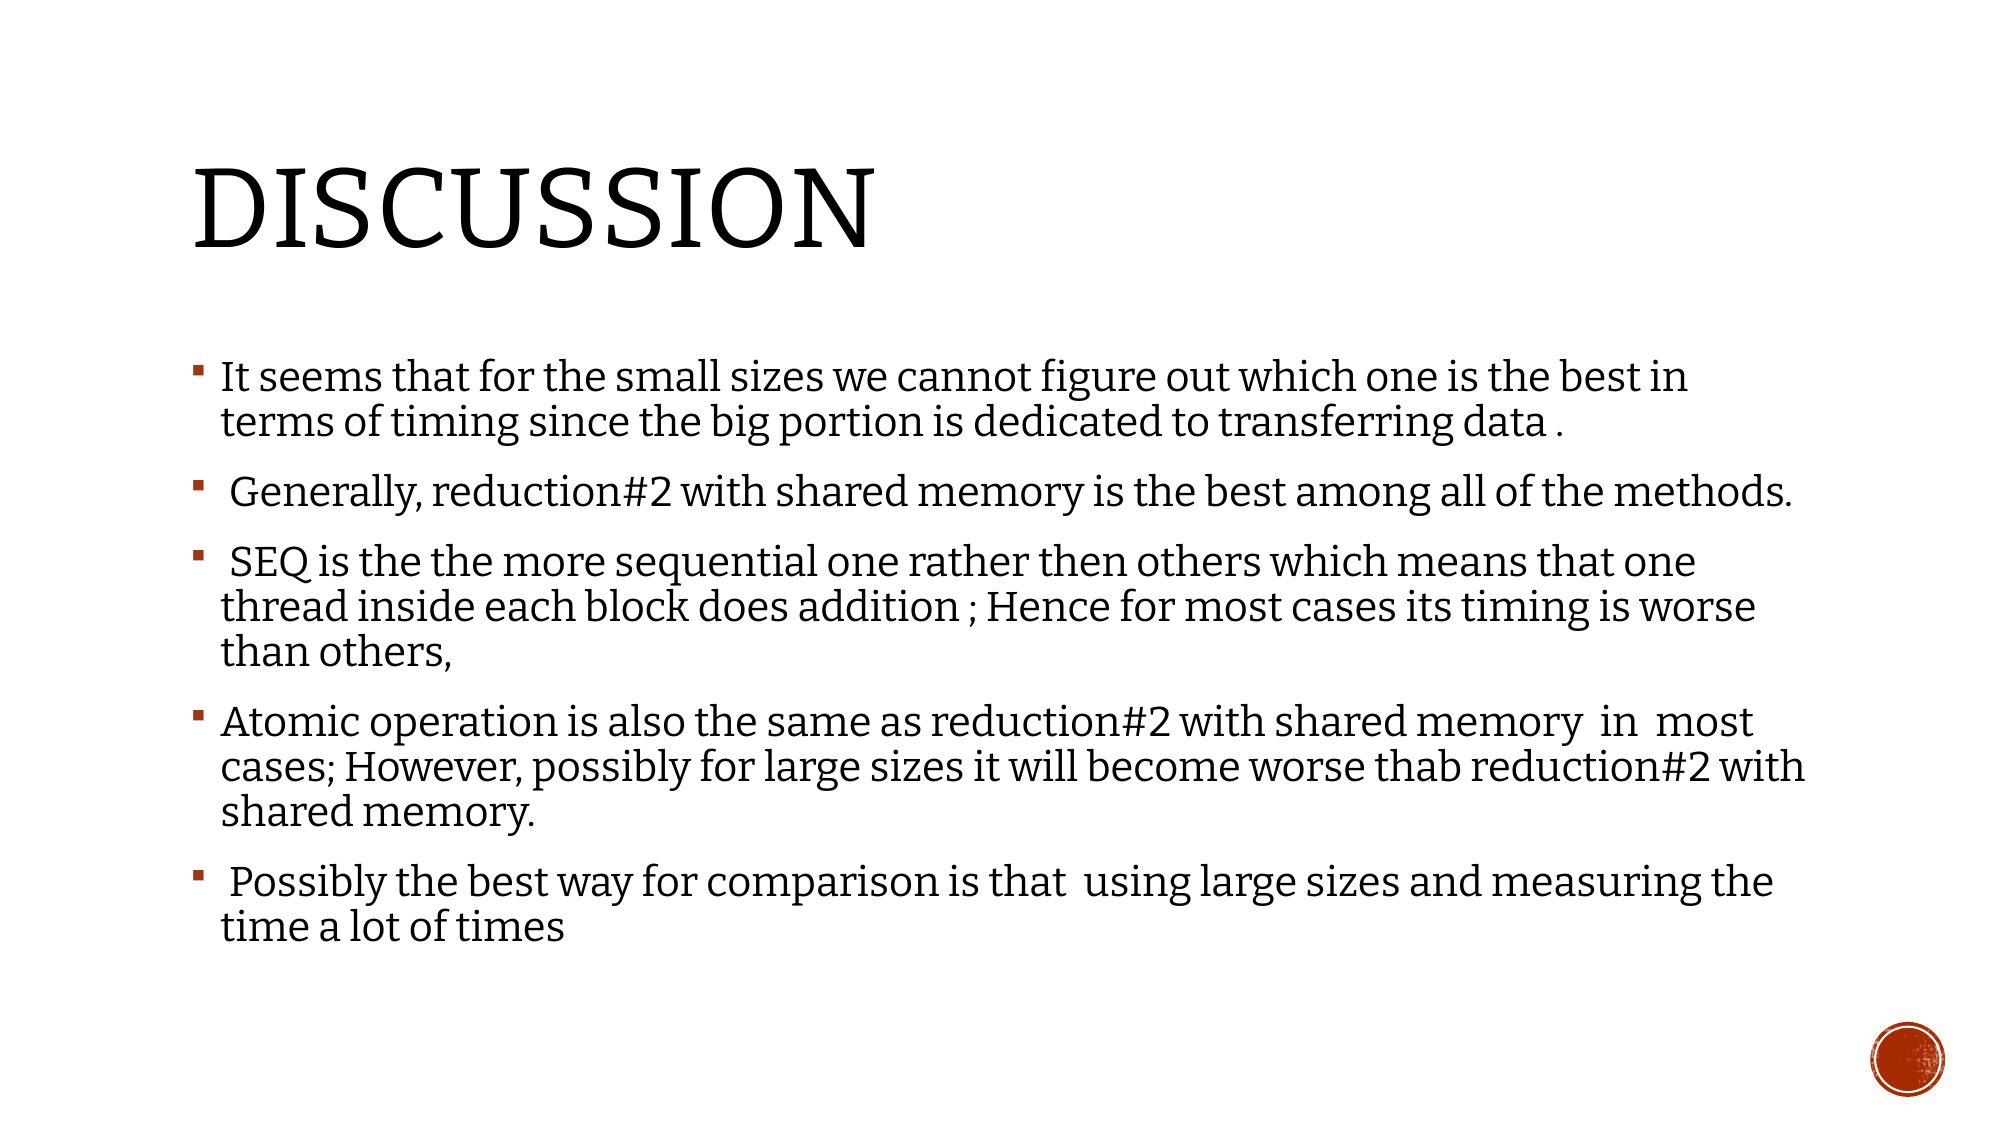

# Discussion
It seems that for the small sizes we cannot figure out which one is the best in terms of timing since the big portion is dedicated to transferring data .
 Generally, reduction#2 with shared memory is the best among all of the methods.
 SEQ is the the more sequential one rather then others which means that one thread inside each block does addition ; Hence for most cases its timing is worse than others,
Atomic operation is also the same as reduction#2 with shared memory  in  most cases; However, possibly for large sizes it will become worse thab reduction#2 with shared memory.
 Possibly the best way for comparison is that  using large sizes and measuring the time a lot of times